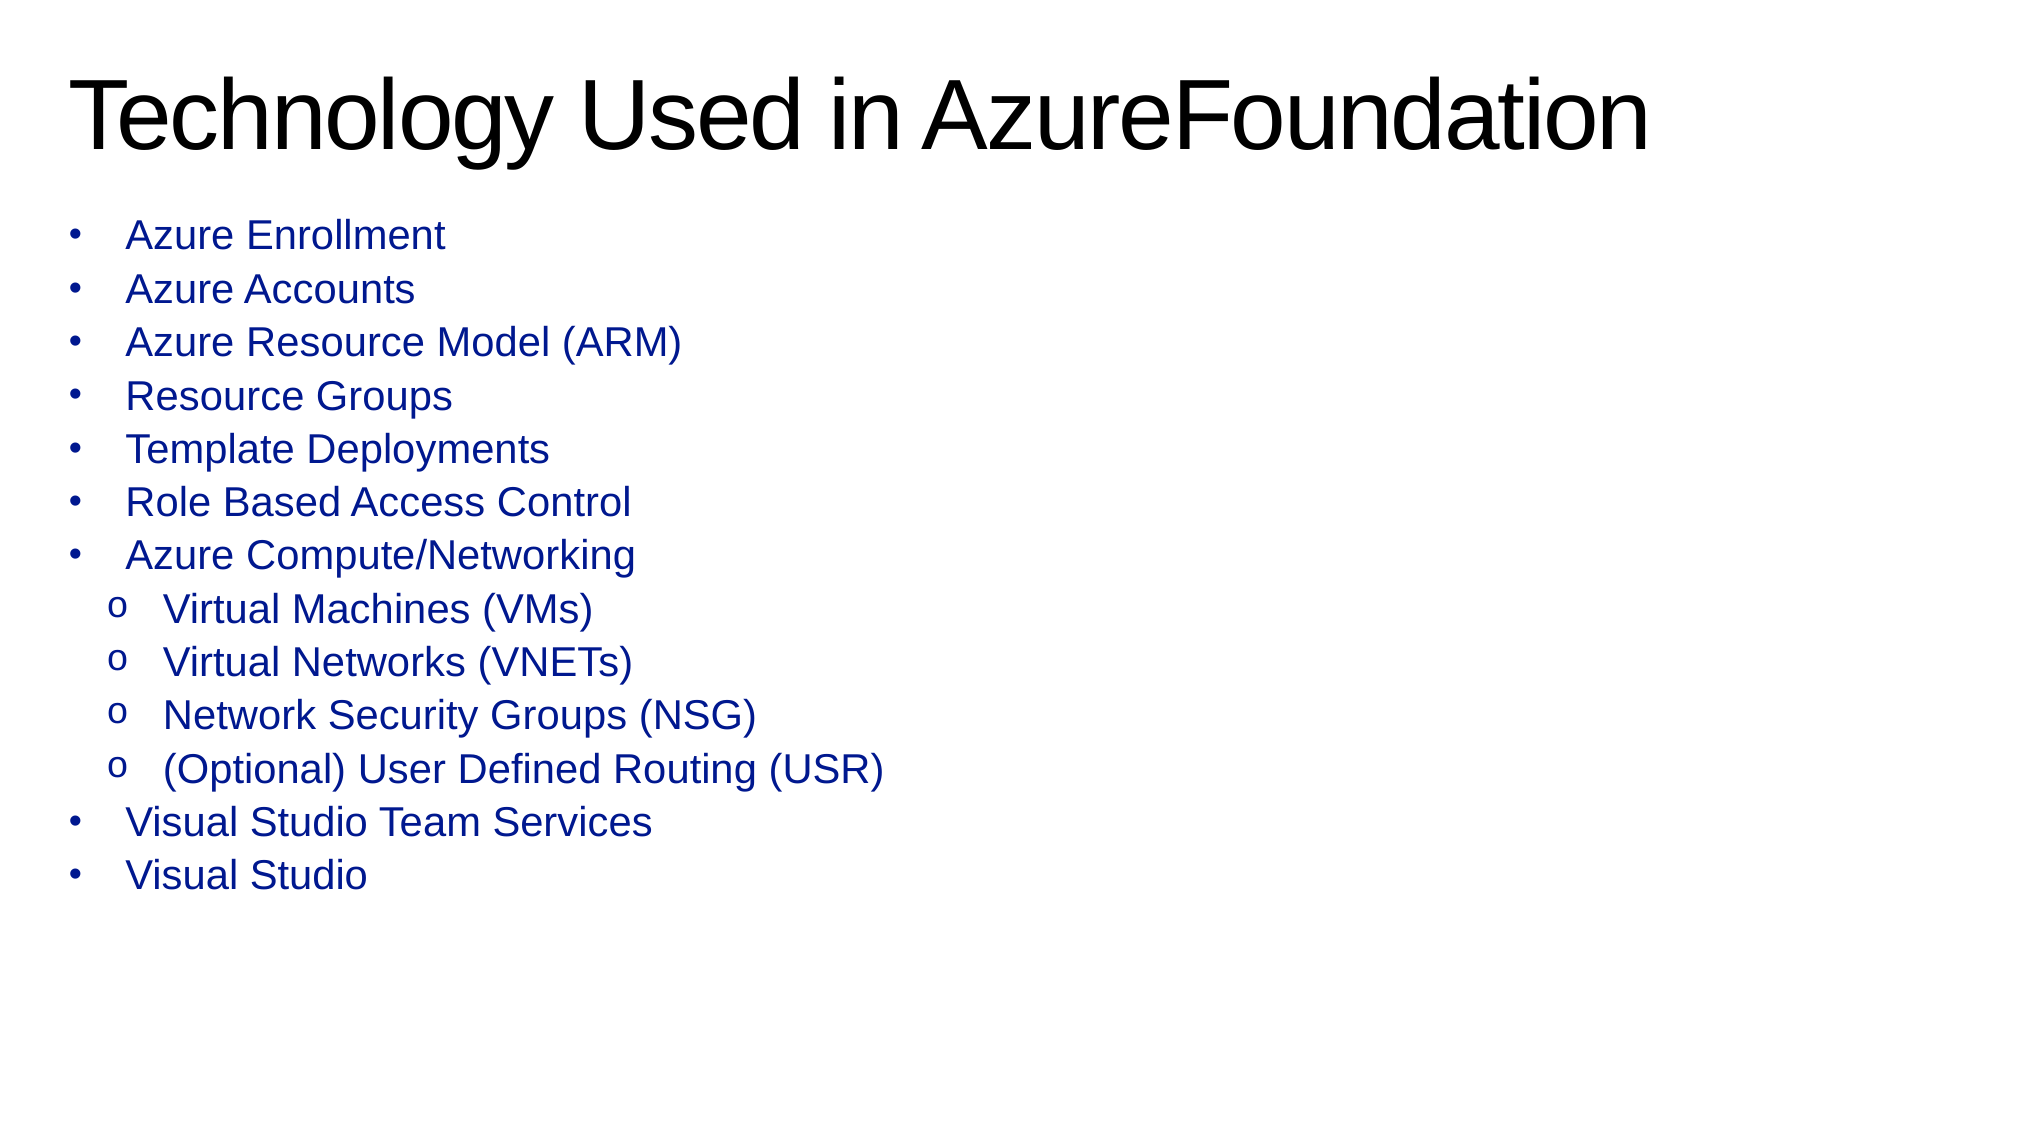

# Technology Used in AzureFoundation
Azure Enrollment
Azure Accounts
Azure Resource Model (ARM)
Resource Groups
Template Deployments
Role Based Access Control
Azure Compute/Networking
Virtual Machines (VMs)
Virtual Networks (VNETs)
Network Security Groups (NSG)
(Optional) User Defined Routing (USR)
Visual Studio Team Services
Visual Studio